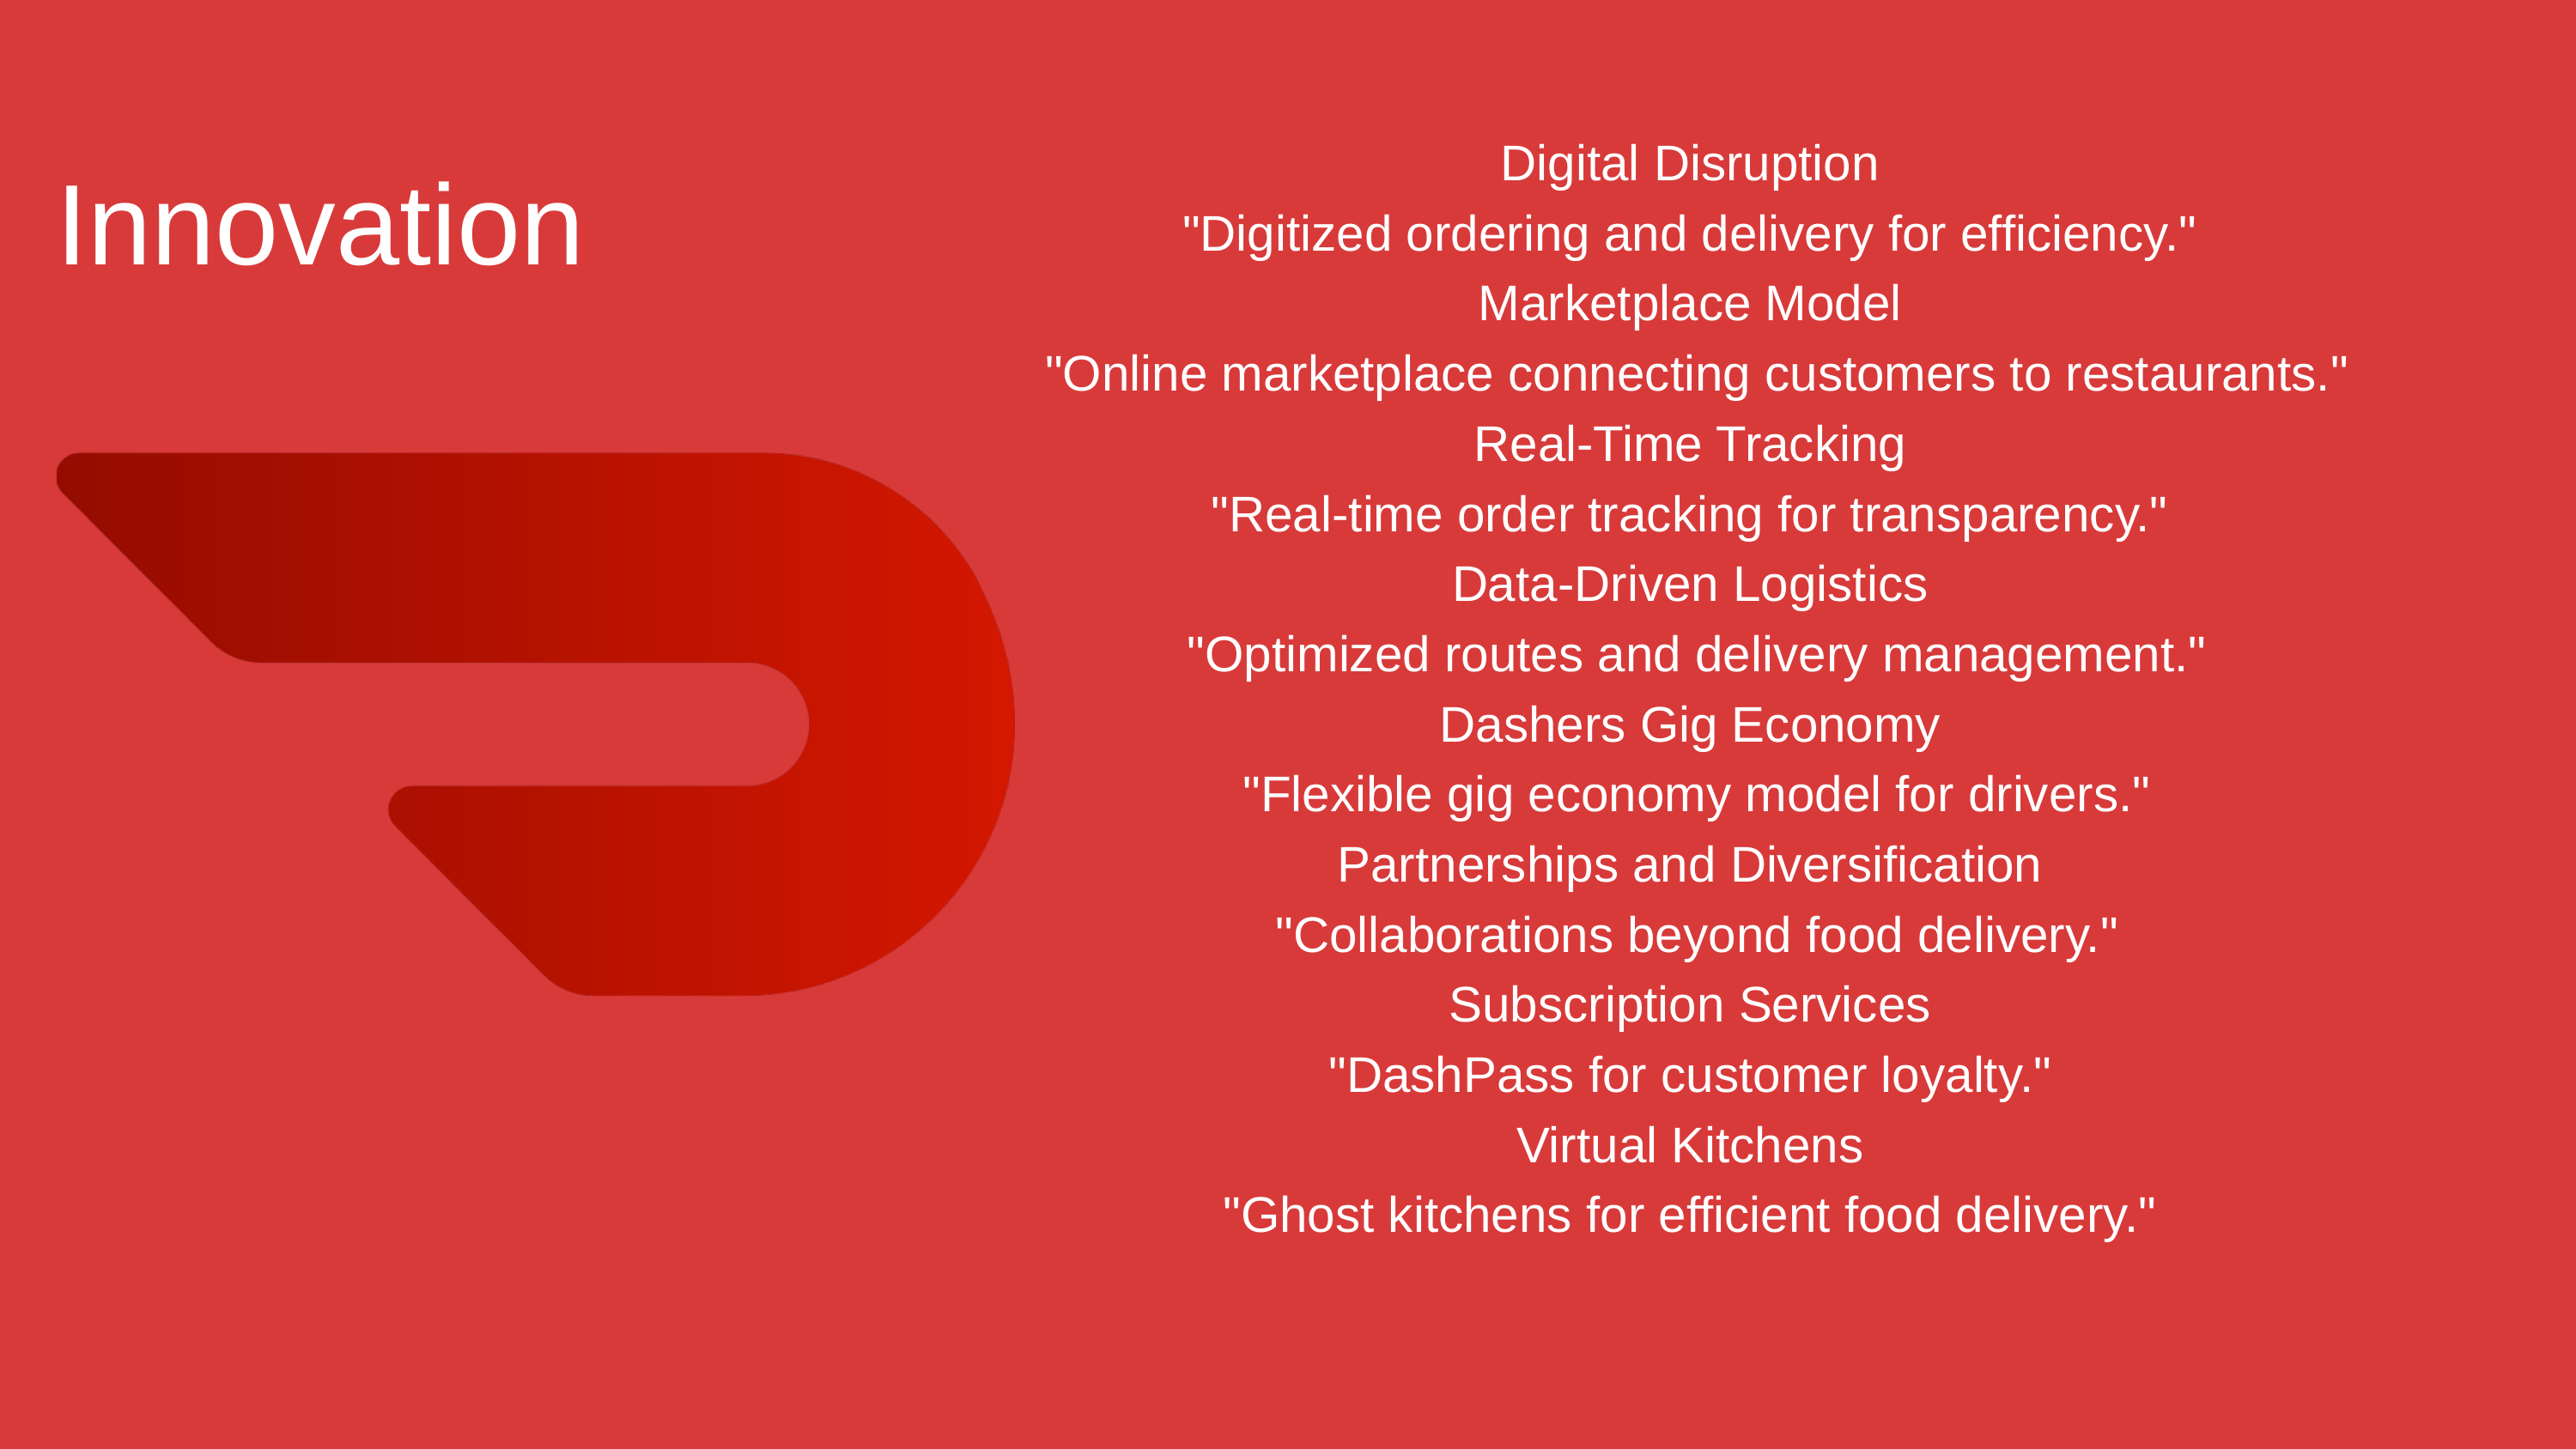

Digital Disruption
"Digitized ordering and delivery for efficiency."
Marketplace Model
 "Online marketplace connecting customers to restaurants."
Real-Time Tracking
"Real-time order tracking for transparency."
Data-Driven Logistics
 "Optimized routes and delivery management."
Dashers Gig Economy
 "Flexible gig economy model for drivers."
Partnerships and Diversification
 "Collaborations beyond food delivery."
Subscription Services
"DashPass for customer loyalty."
Virtual Kitchens
"Ghost kitchens for efficient food delivery."

Innovation